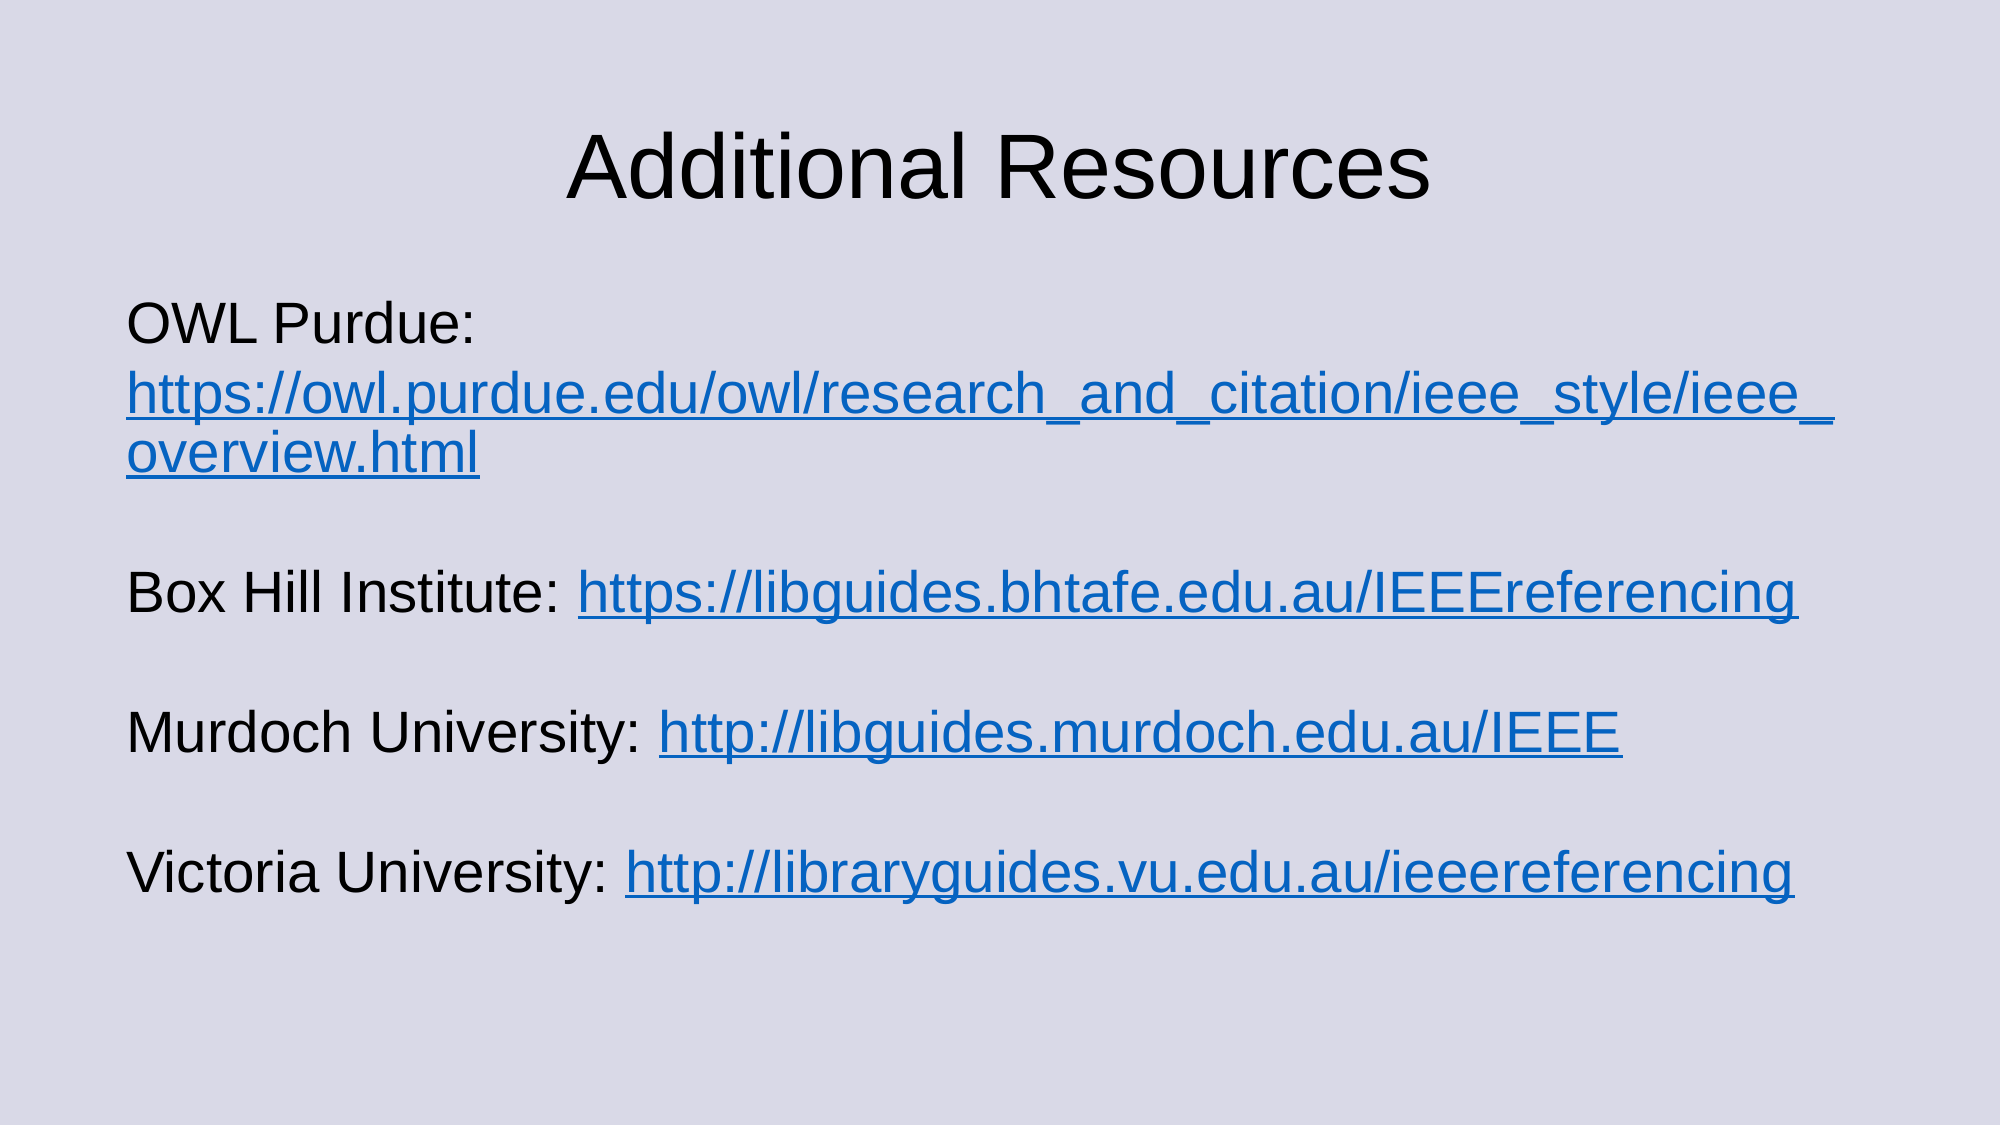

# Additional Resources
OWL Purdue:
https://owl.purdue.edu/owl/research_and_citation/ieee_style/ieee_overview.html

Box Hill Institute: https://libguides.bhtafe.edu.au/IEEEreferencing

Murdoch University: http://libguides.murdoch.edu.au/IEEE

Victoria University: http://libraryguides.vu.edu.au/ieeereferencing